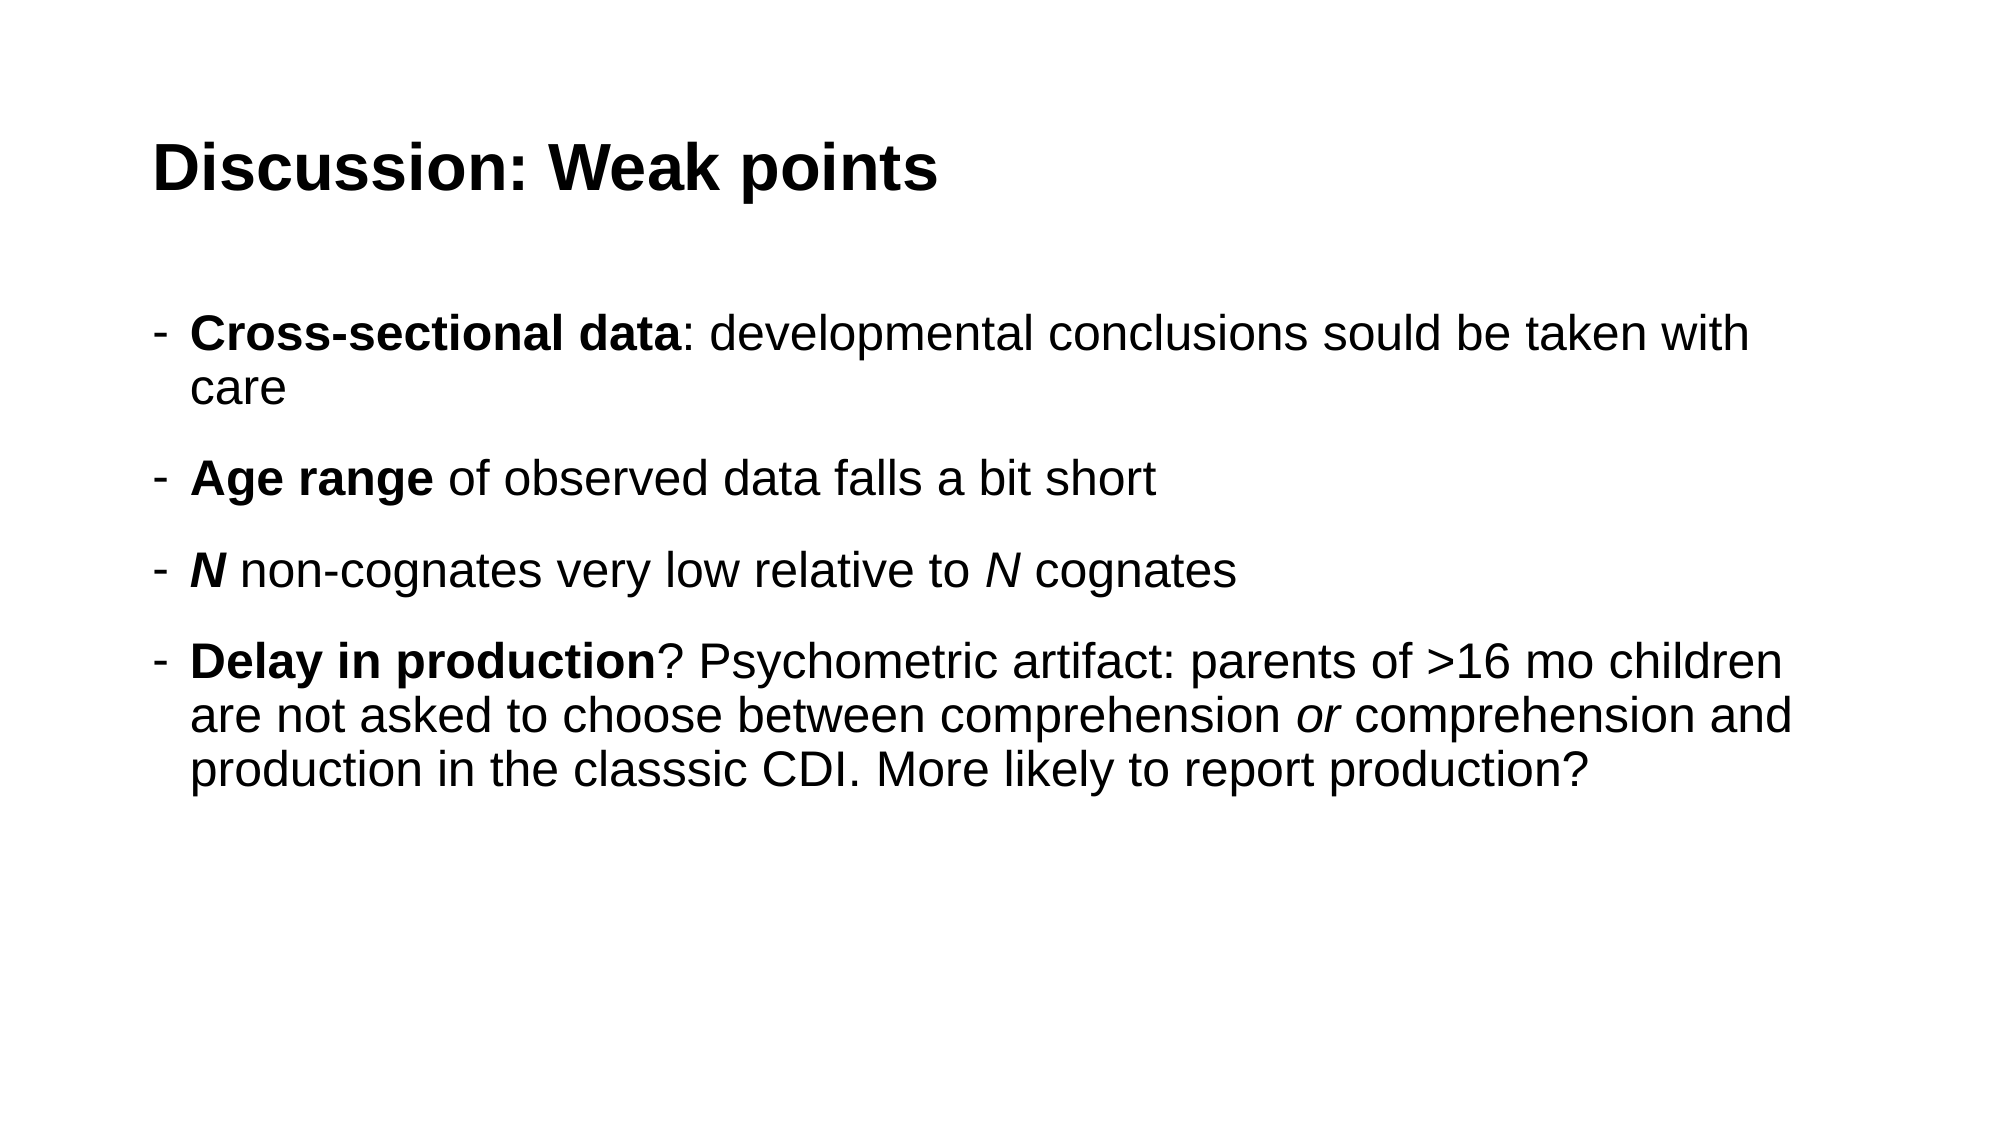

# Discussion: Weak points
Cross-sectional data: developmental conclusions sould be taken with care
Age range of observed data falls a bit short
N non-cognates very low relative to N cognates
Delay in production? Psychometric artifact: parents of >16 mo children are not asked to choose between comprehension or comprehension and production in the classsic CDI. More likely to report production?